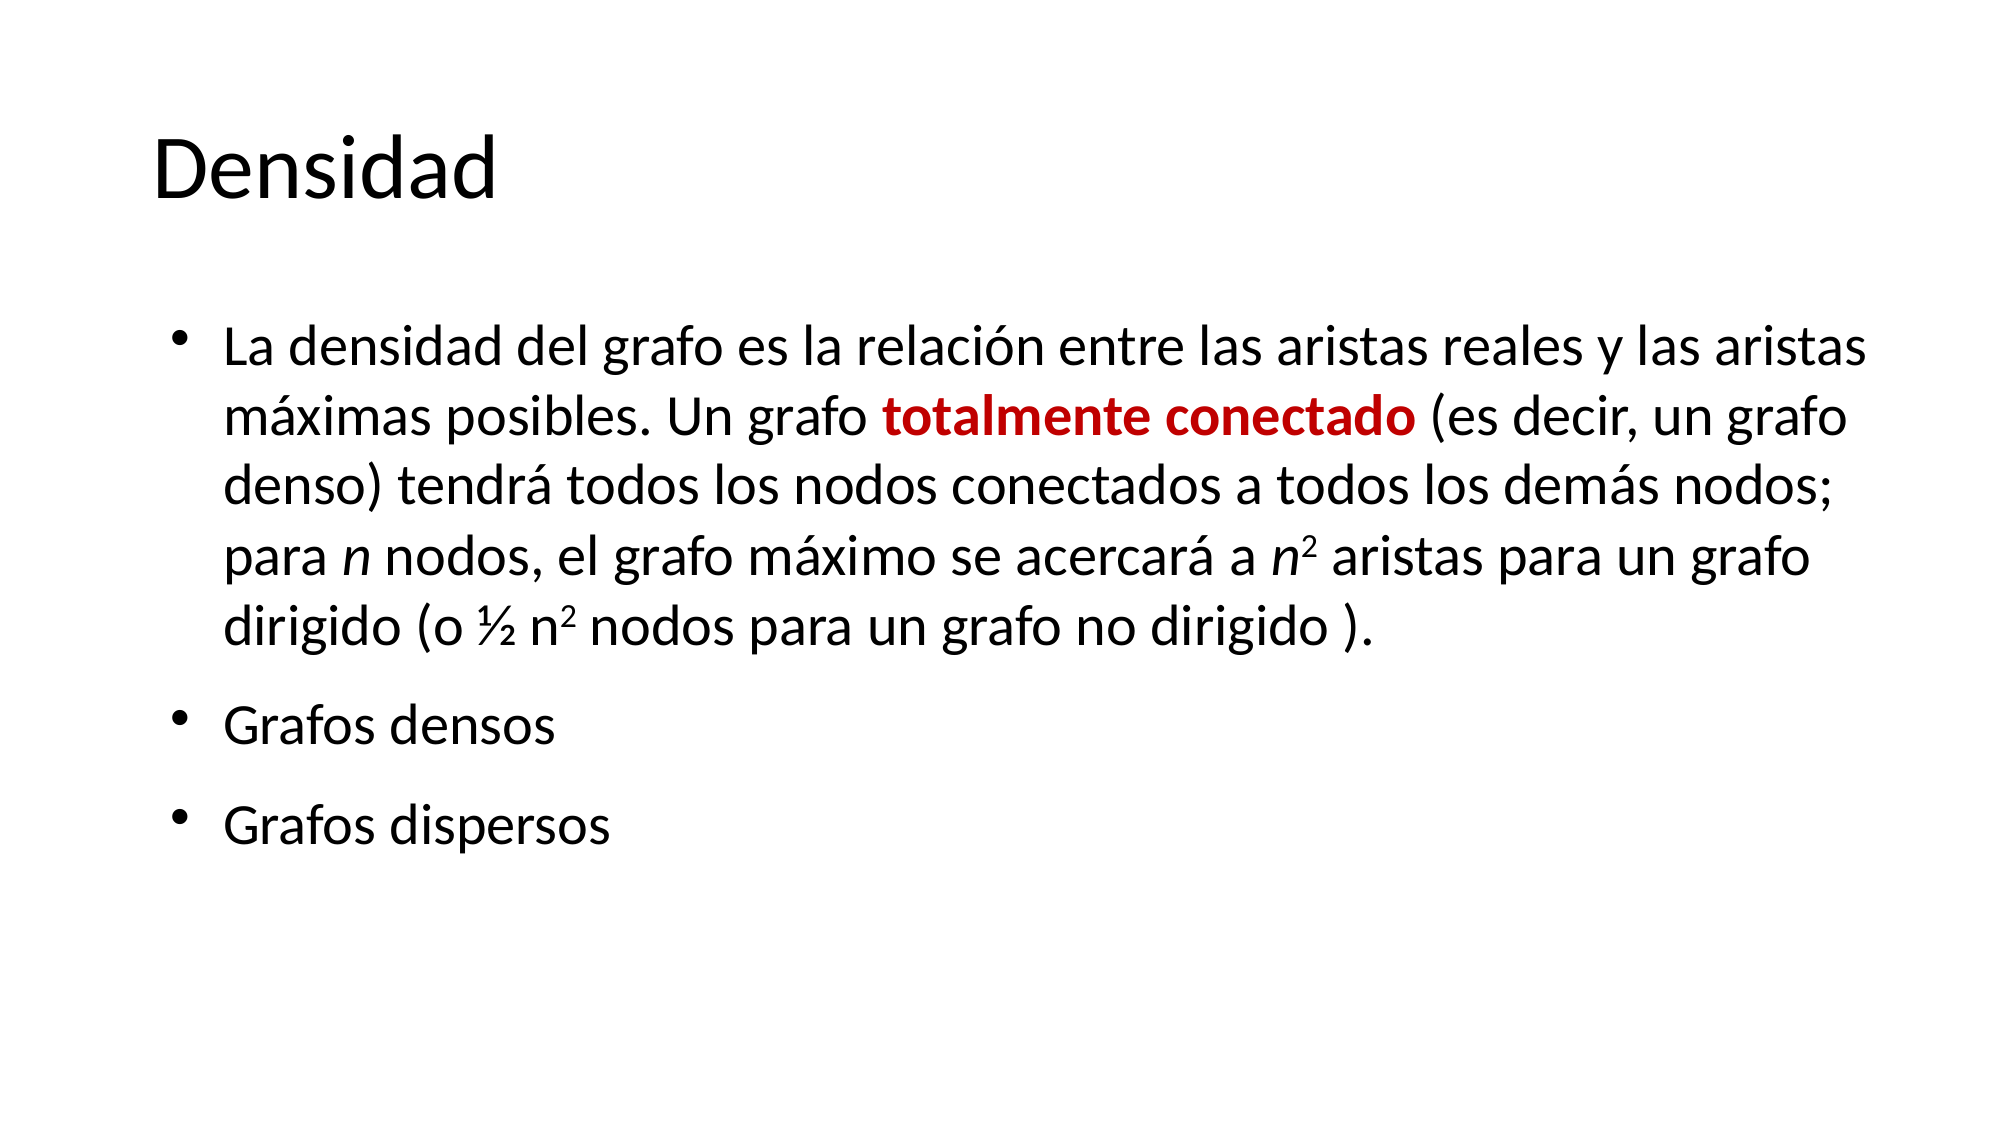

Densidad
La densidad del grafo es la relación entre las aristas reales y las aristas máximas posibles. Un grafo totalmente conectado (es decir, un grafo denso) tendrá todos los nodos conectados a todos los demás nodos; para n nodos, el grafo máximo se acercará a n2 aristas para un grafo dirigido (o 1⁄2 n2 nodos para un grafo no dirigido ).
Grafos densos
Grafos dispersos